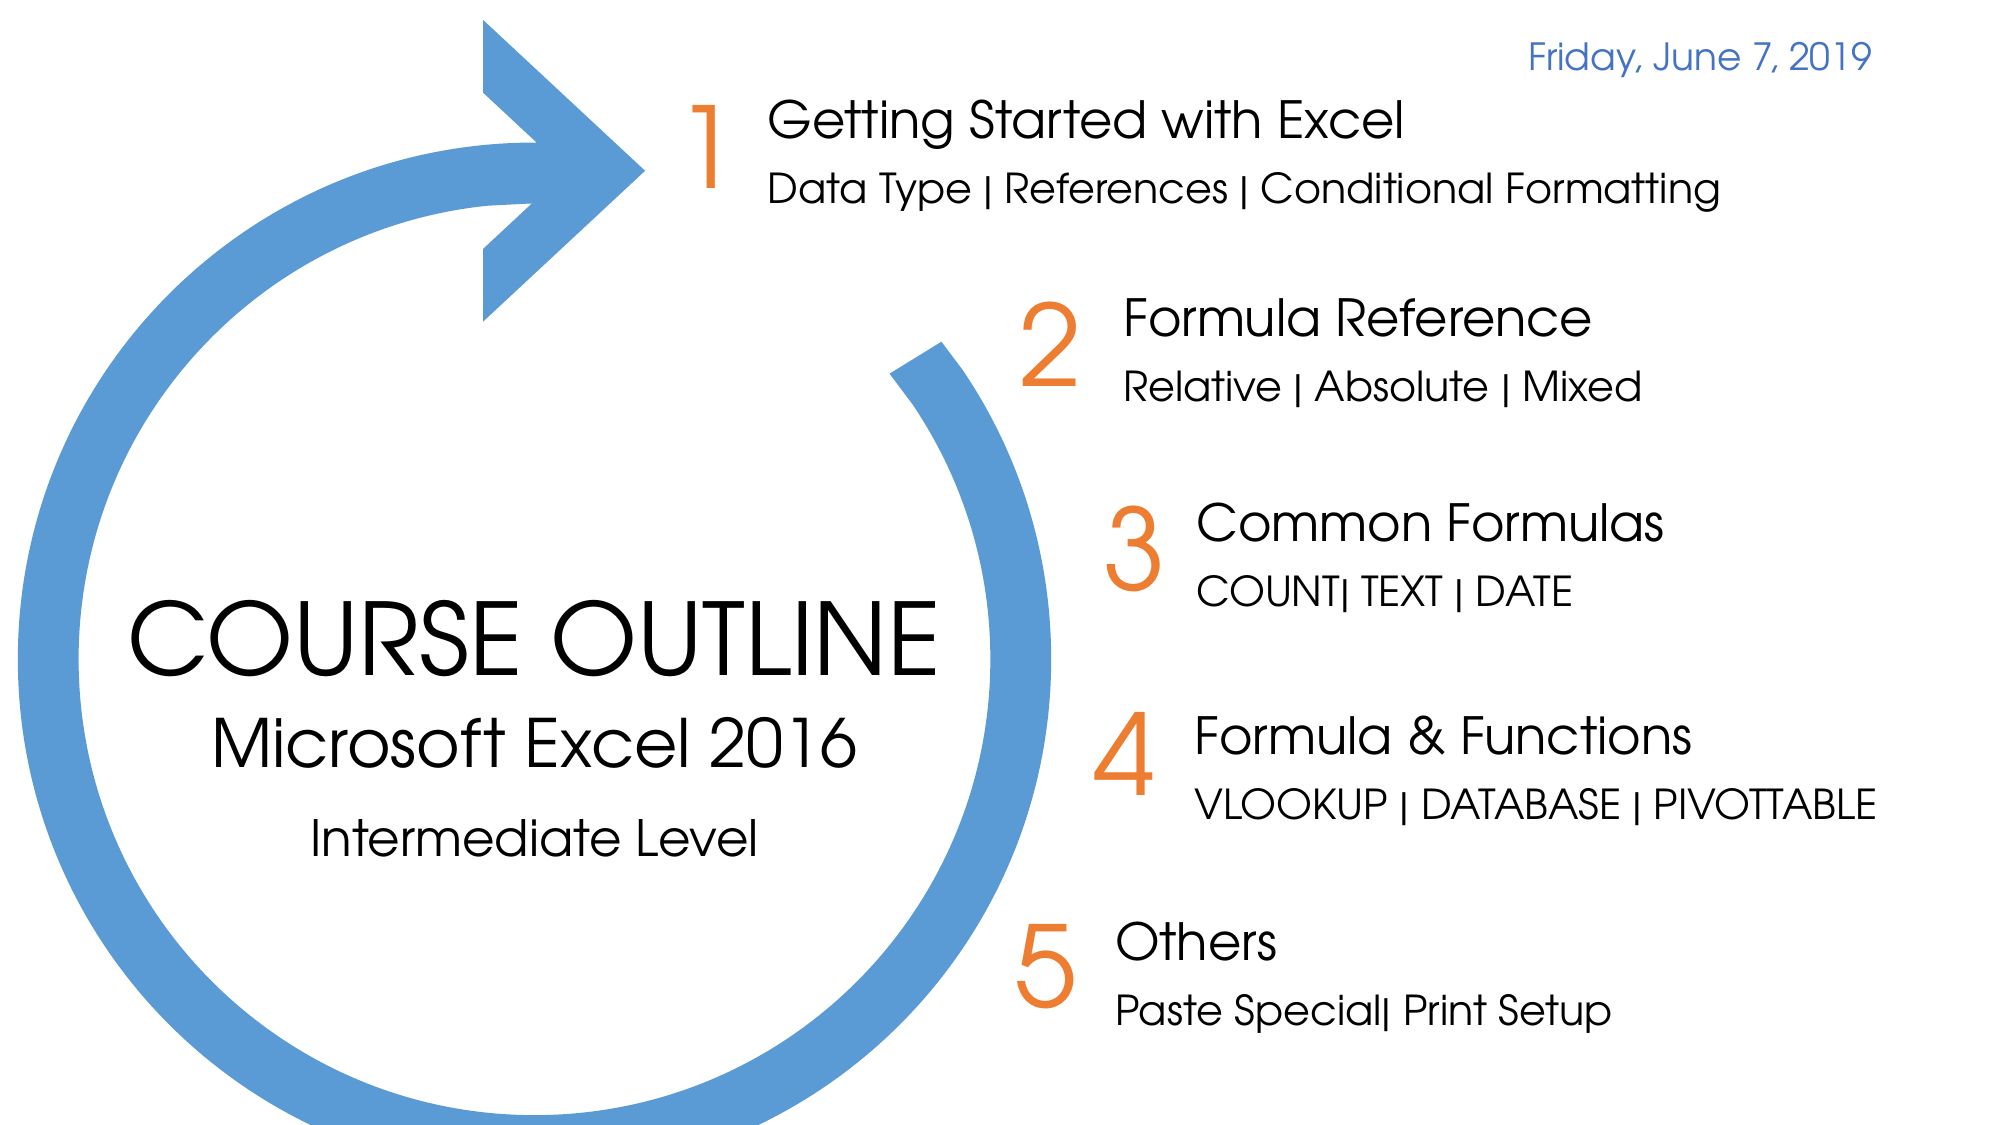

Getting Started with Excel
Data Type | References | Conditional Formatting
Formula Reference
Relative | Absolute | Mixed
Common Formulas
COUNT| TEXT | DATE
# Microsoft Excel 2016
Formula & Functions
VLOOKUP | DATABASE | PIVOTTABLE
Intermediate Level
Others
Paste Special| Print Setup